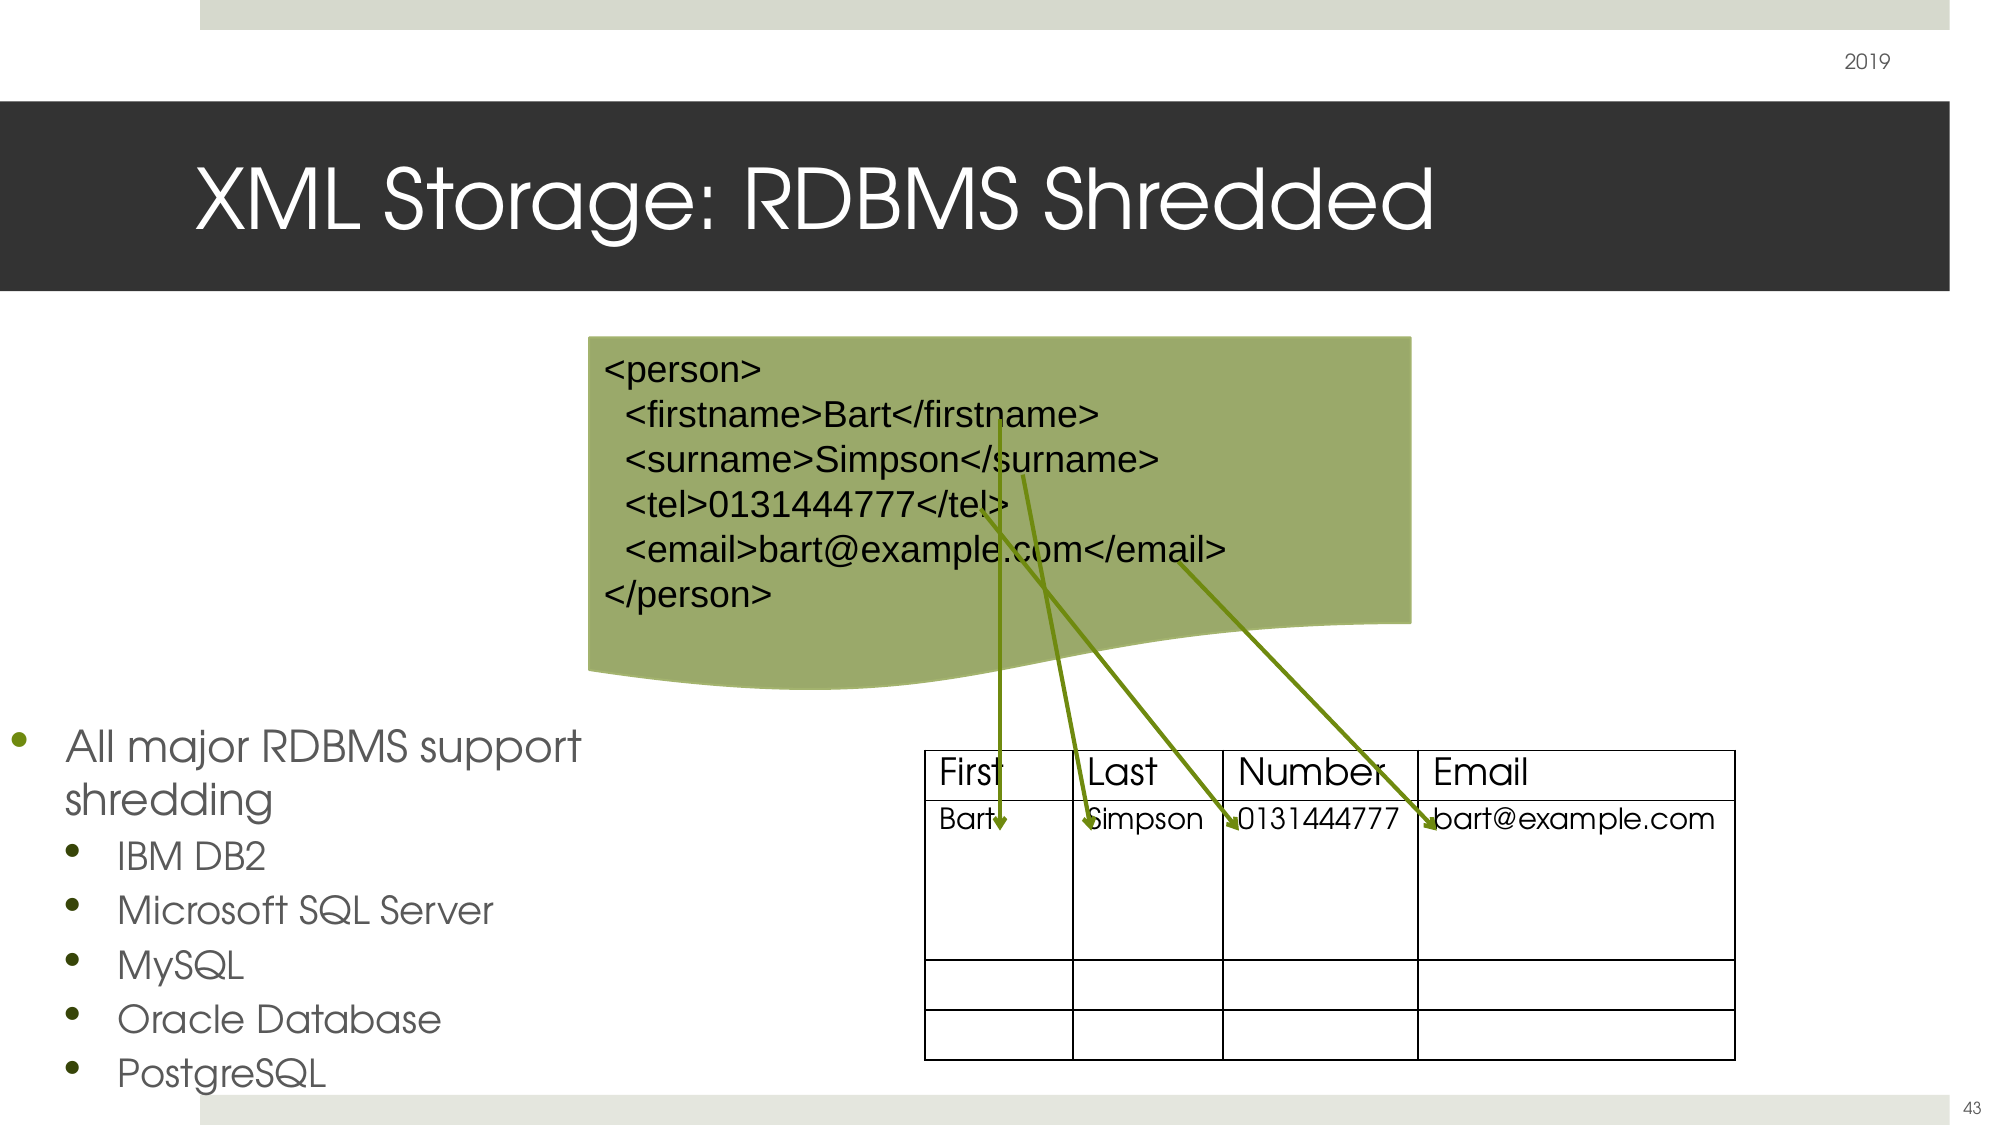

2019
# XML Storage: RDBMS Shredded
<person>
  <firstname>Bart</firstname>
  <surname>Simpson</surname>
  <tel>0131444777</tel>
  <email>bart@example.com</email>
</person>

All major RDBMS support shredding
IBM DB2
Microsoft SQL Server
MySQL
Oracle Database
PostgreSQL
| First | Last | Number | Email |
| --- | --- | --- | --- |
| Bart | Simpson | 0131444777 | bart@example.com |
|  |  |  |  |
|  |  |  |  |
43